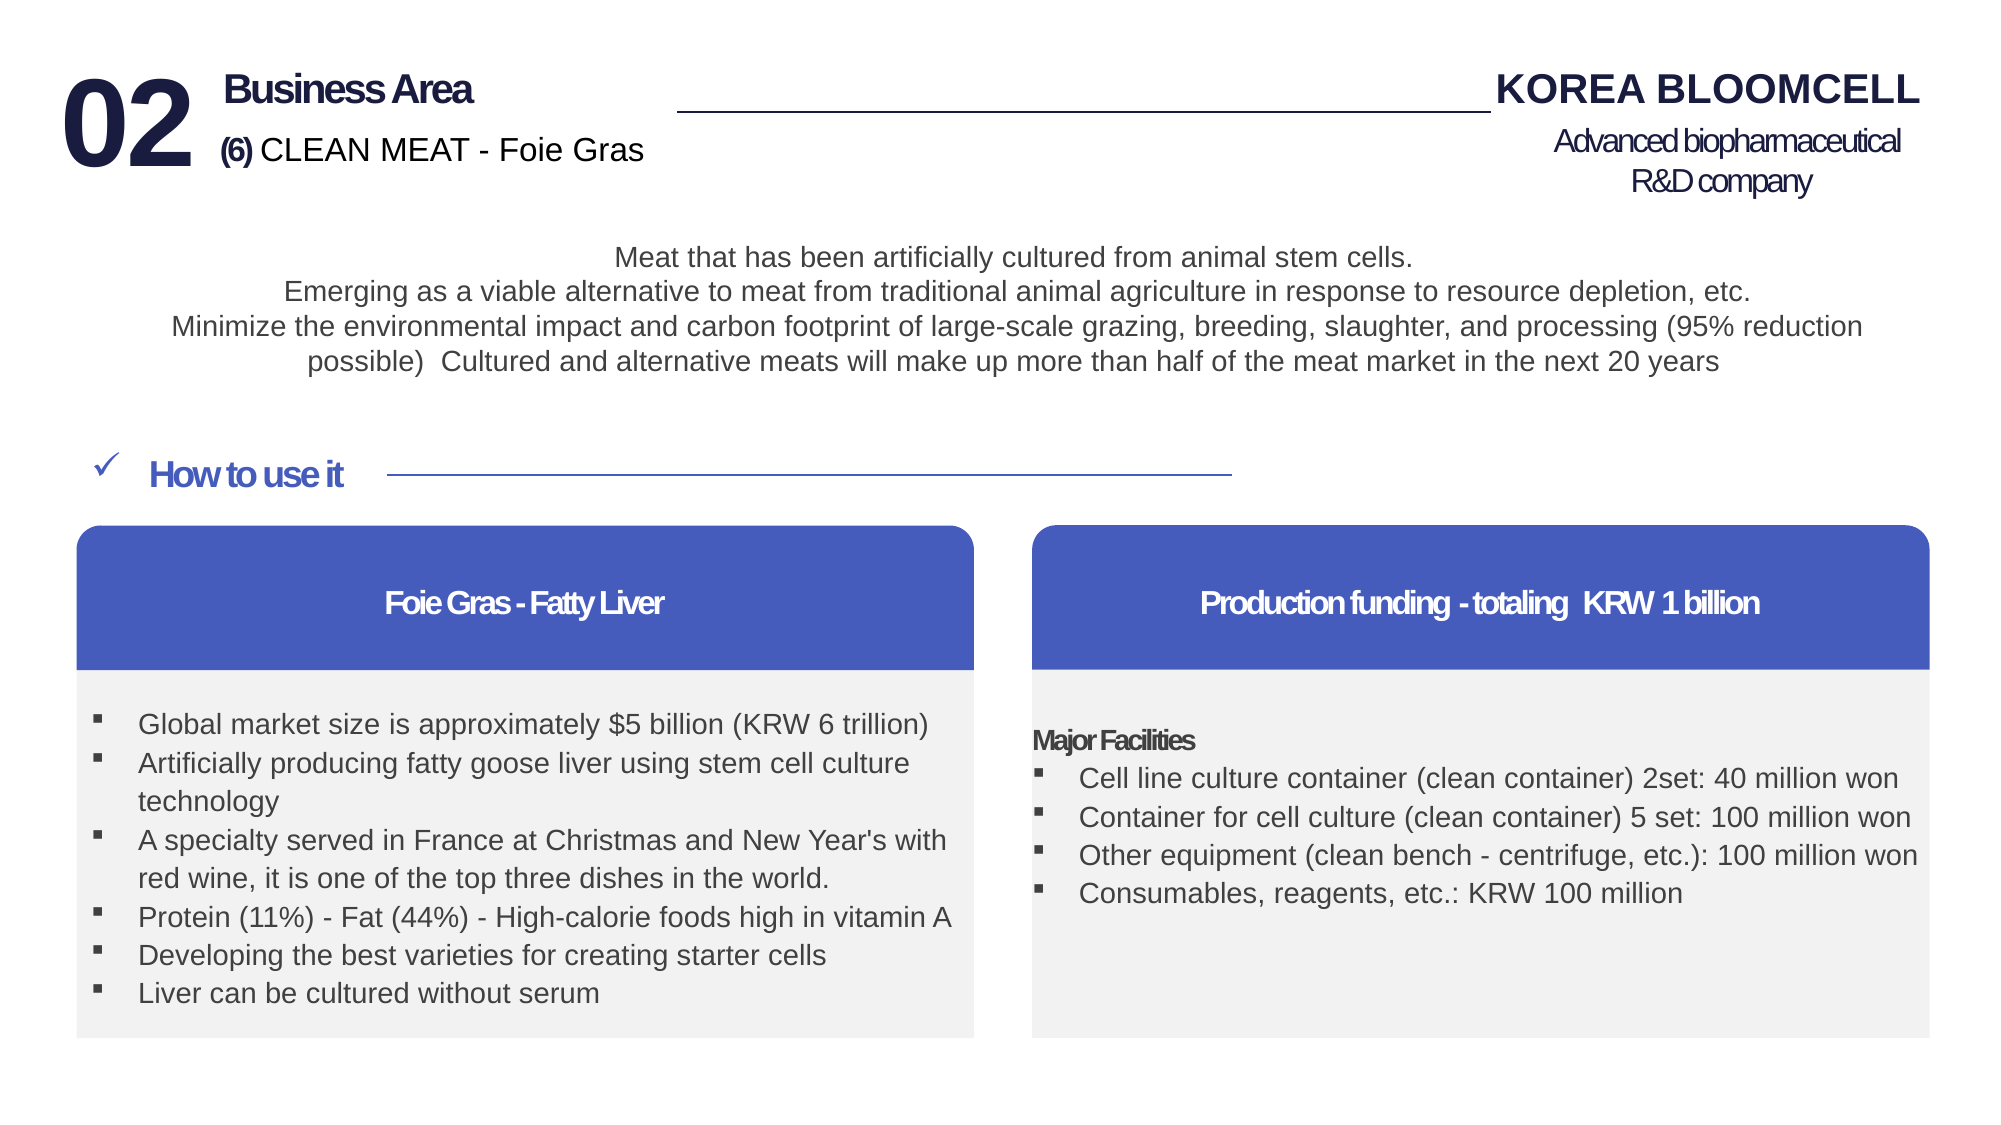

02
Business Area
(6) CLEAN MEAT - Foie Gras

KOREA BLOOMCELL
Advanced biopharmaceutical R&D company
Meat that has been artificially cultured from animal stem cells.
Emerging as a viable alternative to meat from traditional animal agriculture in response to resource depletion, etc.
Minimize the environmental impact and carbon footprint of large-scale grazing, breeding, slaughter, and processing (95% reduction possible)  Cultured and alternative meats will make up more than half of the meat market in the next 20 years
 How to use it
Production funding - totaling  KRW 1 billion

Major Facilities
Cell line culture container (clean container) 2set: 40 million won
Container for cell culture (clean container) 5 set: 100 million won
Other equipment (clean bench - centrifuge, etc.): 100 million won
Consumables, reagents, etc.: KRW 100 million

Foie Gras - Fatty Liver

Global market size is approximately $5 billion (KRW 6 trillion)
Artificially producing fatty goose liver using stem cell culture technology
A specialty served in France at Christmas and New Year's with red wine, it is one of the top three dishes in the world.
Protein (11%) - Fat (44%) - High-calorie foods high in vitamin A
Developing the best varieties for creating starter cells
Liver can be cultured without serum